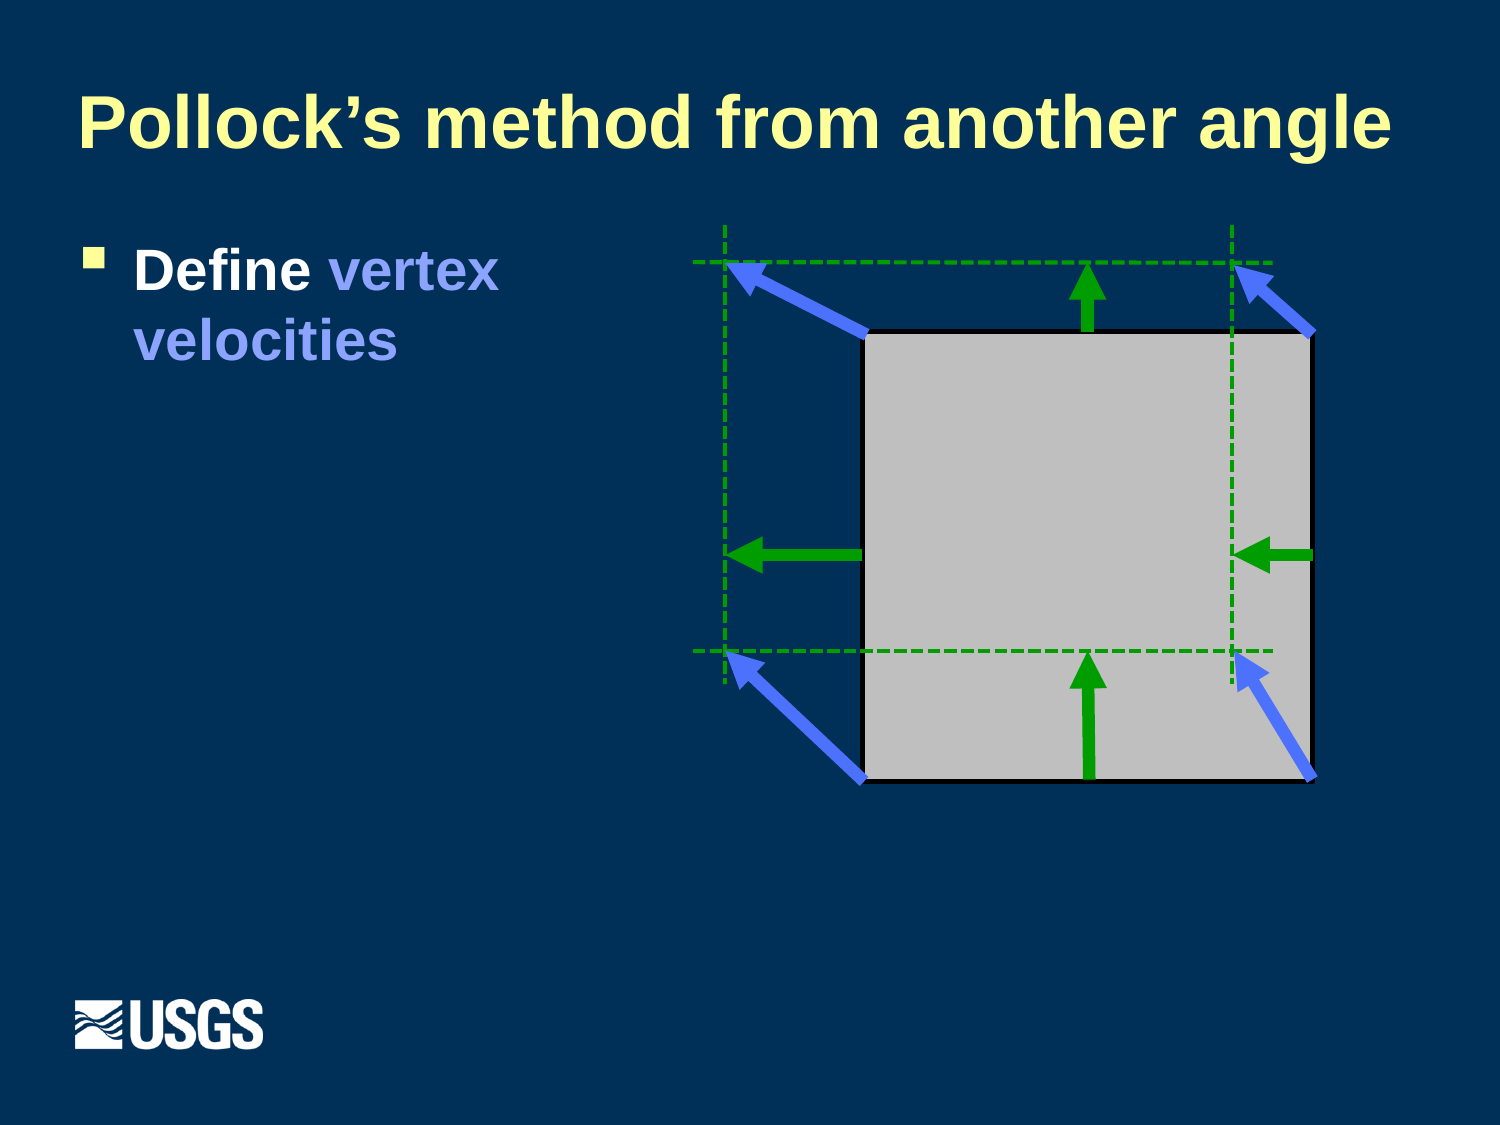

# Pollock’s method from another angle
Define vertex velocities